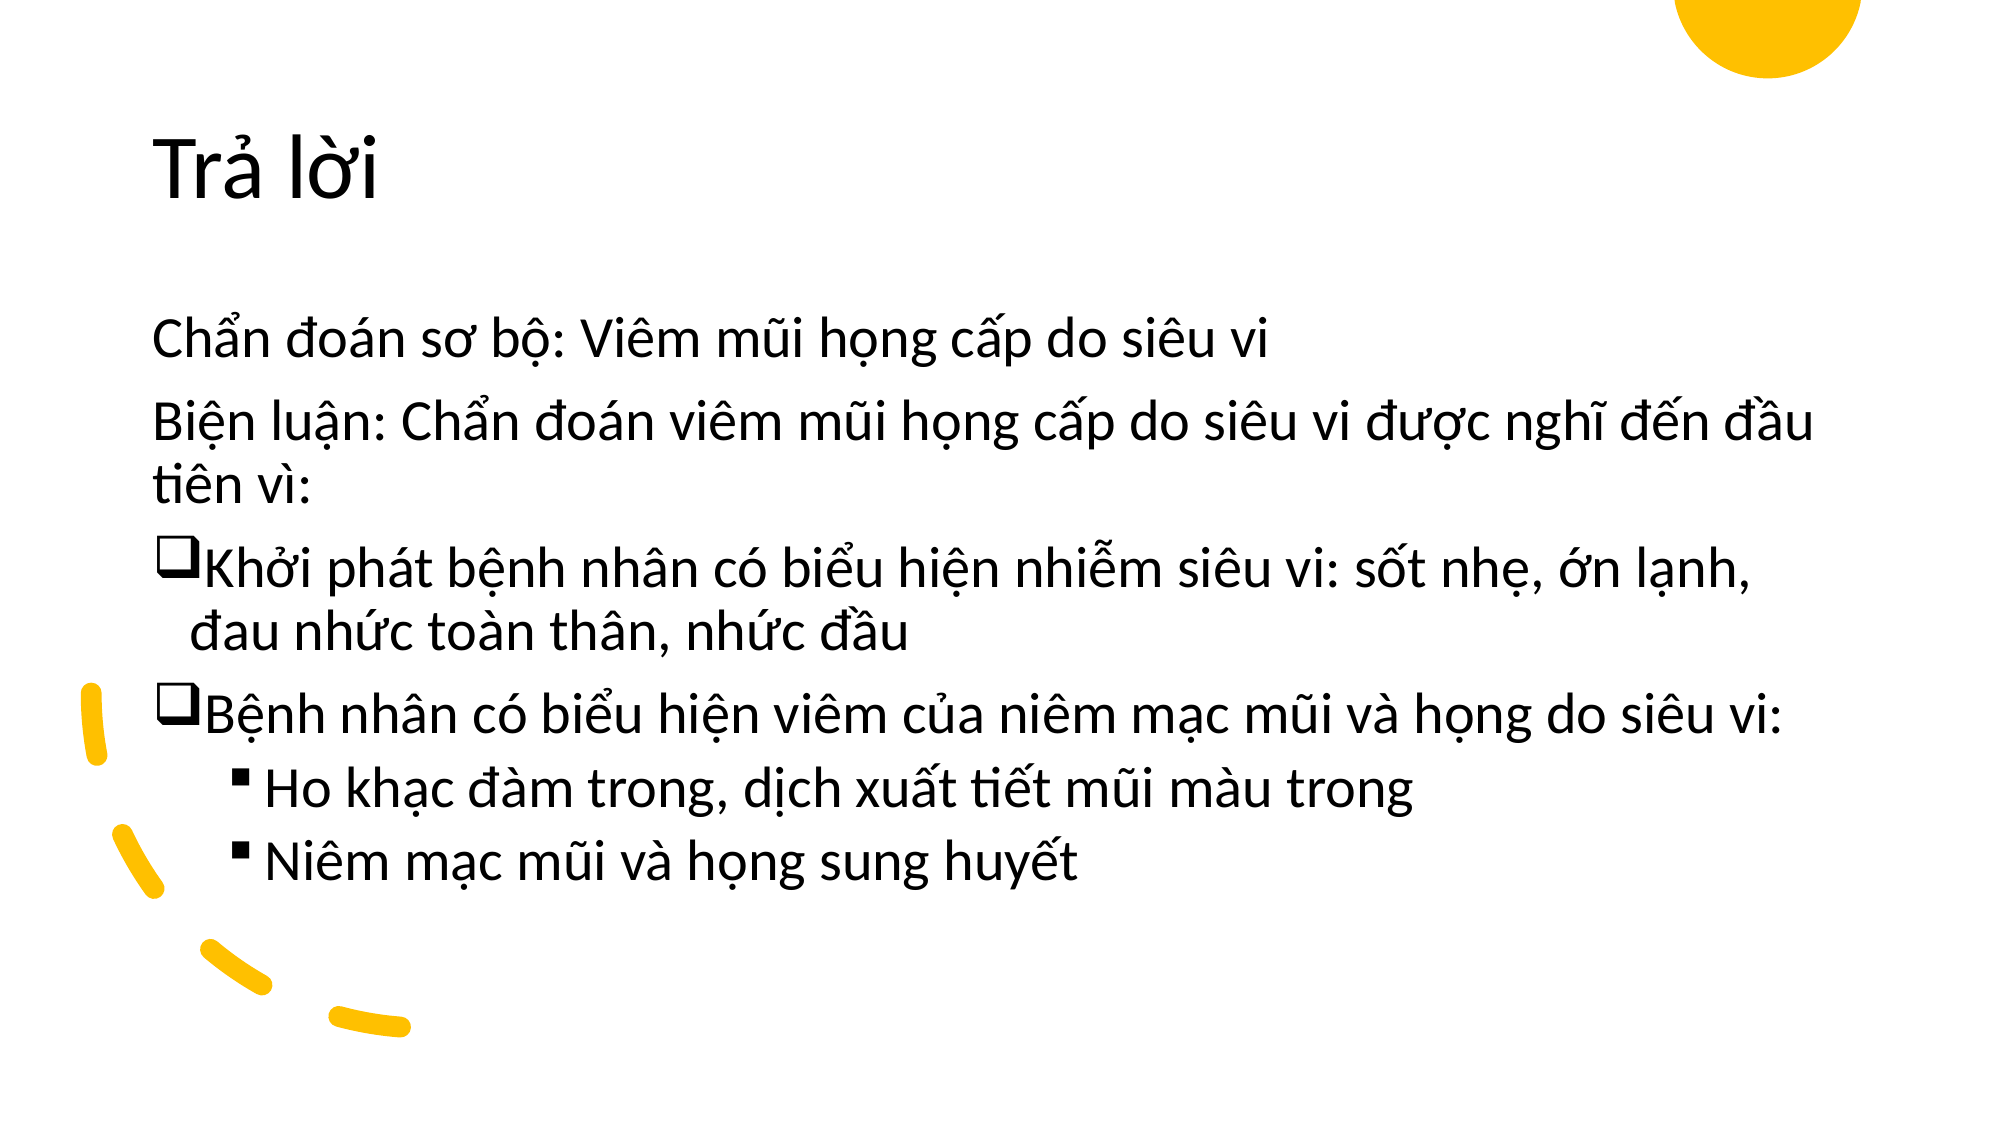

# Trả lời
Chẩn đoán sơ bộ: Viêm mũi họng cấp do siêu vi
Biện luận: Chẩn đoán viêm mũi họng cấp do siêu vi được nghĩ đến đầu tiên vì:
Khởi phát bệnh nhân có biểu hiện nhiễm siêu vi: sốt nhẹ, ớn lạnh, đau nhức toàn thân, nhức đầu
Bệnh nhân có biểu hiện viêm của niêm mạc mũi và họng do siêu vi:
Ho khạc đàm trong, dịch xuất tiết mũi màu trong
Niêm mạc mũi và họng sung huyết